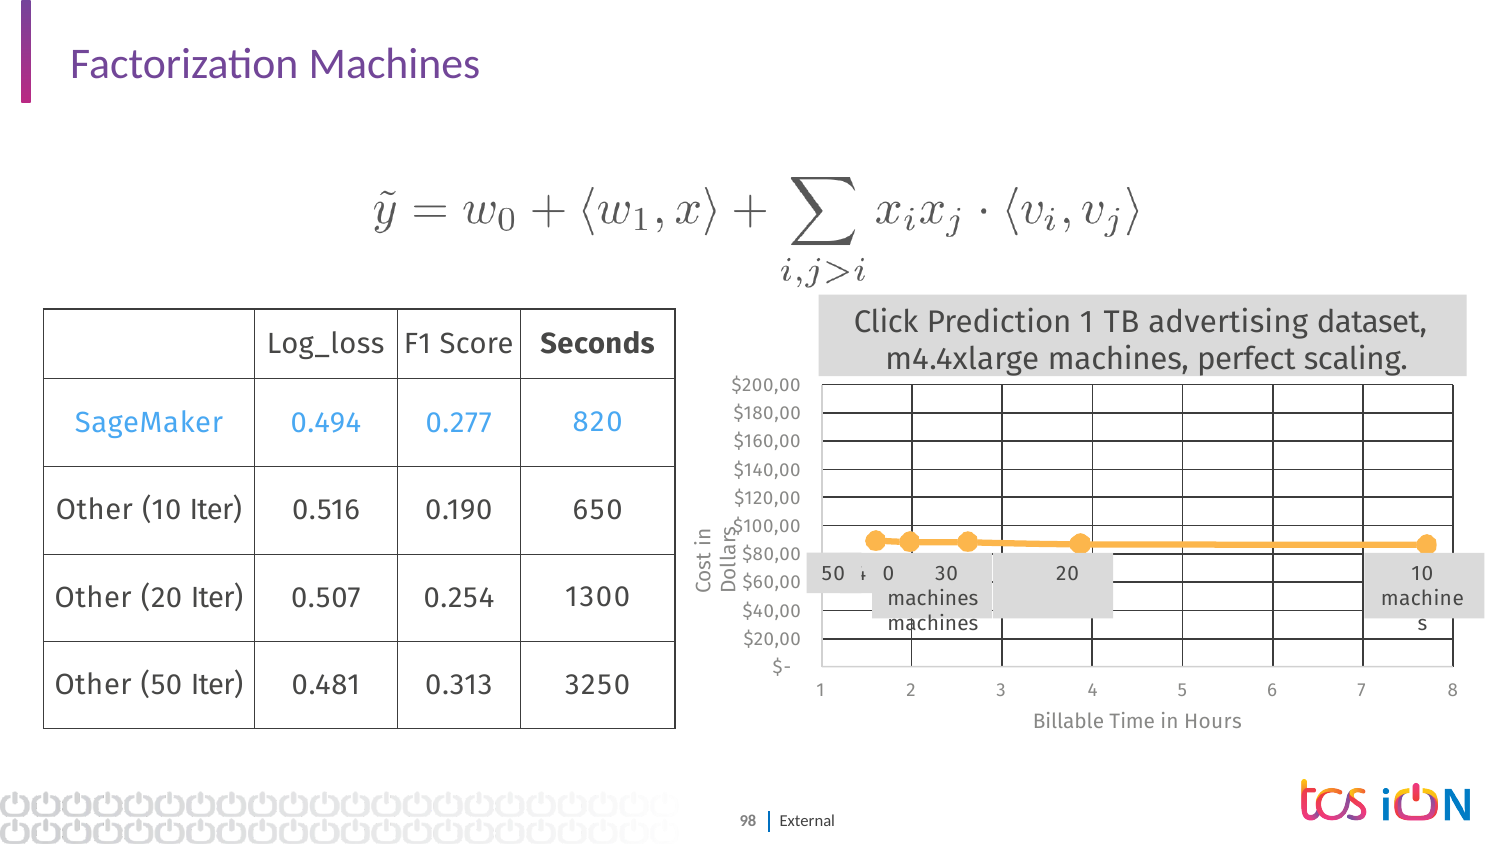

# Factorization Machines

Click Prediction 1 TB advertising dataset,  m4.4xlarge machines, perfect scaling.
|  | Log\_loss | F1 Score | Seconds |
| --- | --- | --- | --- |
| SageMaker | 0.494 | 0.277 | 820 |
| Other (10 Iter) | 0.516 | 0.190 | 650 |
| Other (20 Iter) | 0.507 | 0.254 | 1300 |
| Other (50 Iter) | 0.481 | 0.313 | 3250 |
$200,00
$180,00
$160,00
$140,00
$120,00
$100,00
$80,00
$60,00
$40,00
$20,00
$-

Cost in Dollars

50	0	30	20
machines	machines
10
machines
4
4	5
Billable Time in Hours
1
2
3
6
7
8